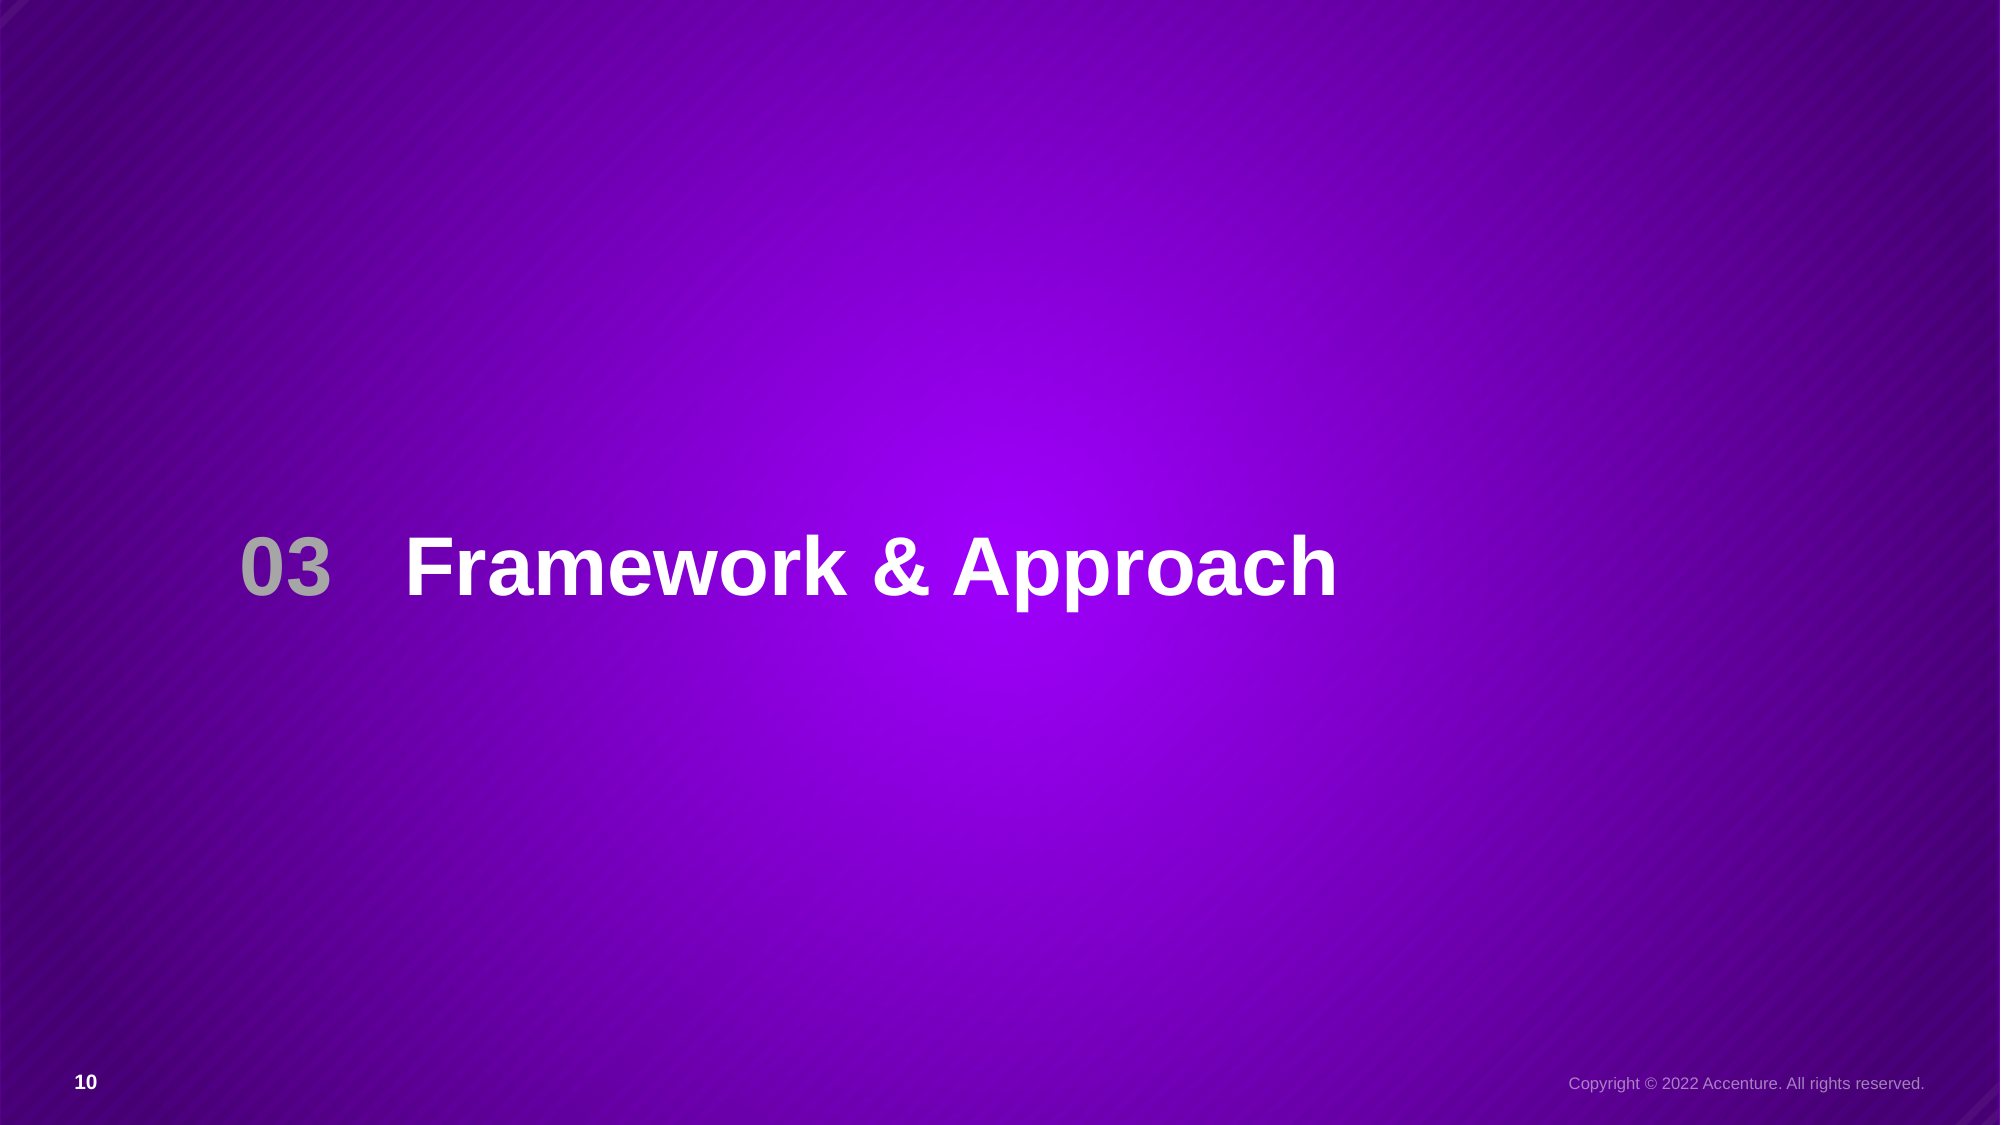

03
Framework & Approach
10
Copyright © 2022 Accenture. All rights reserved.